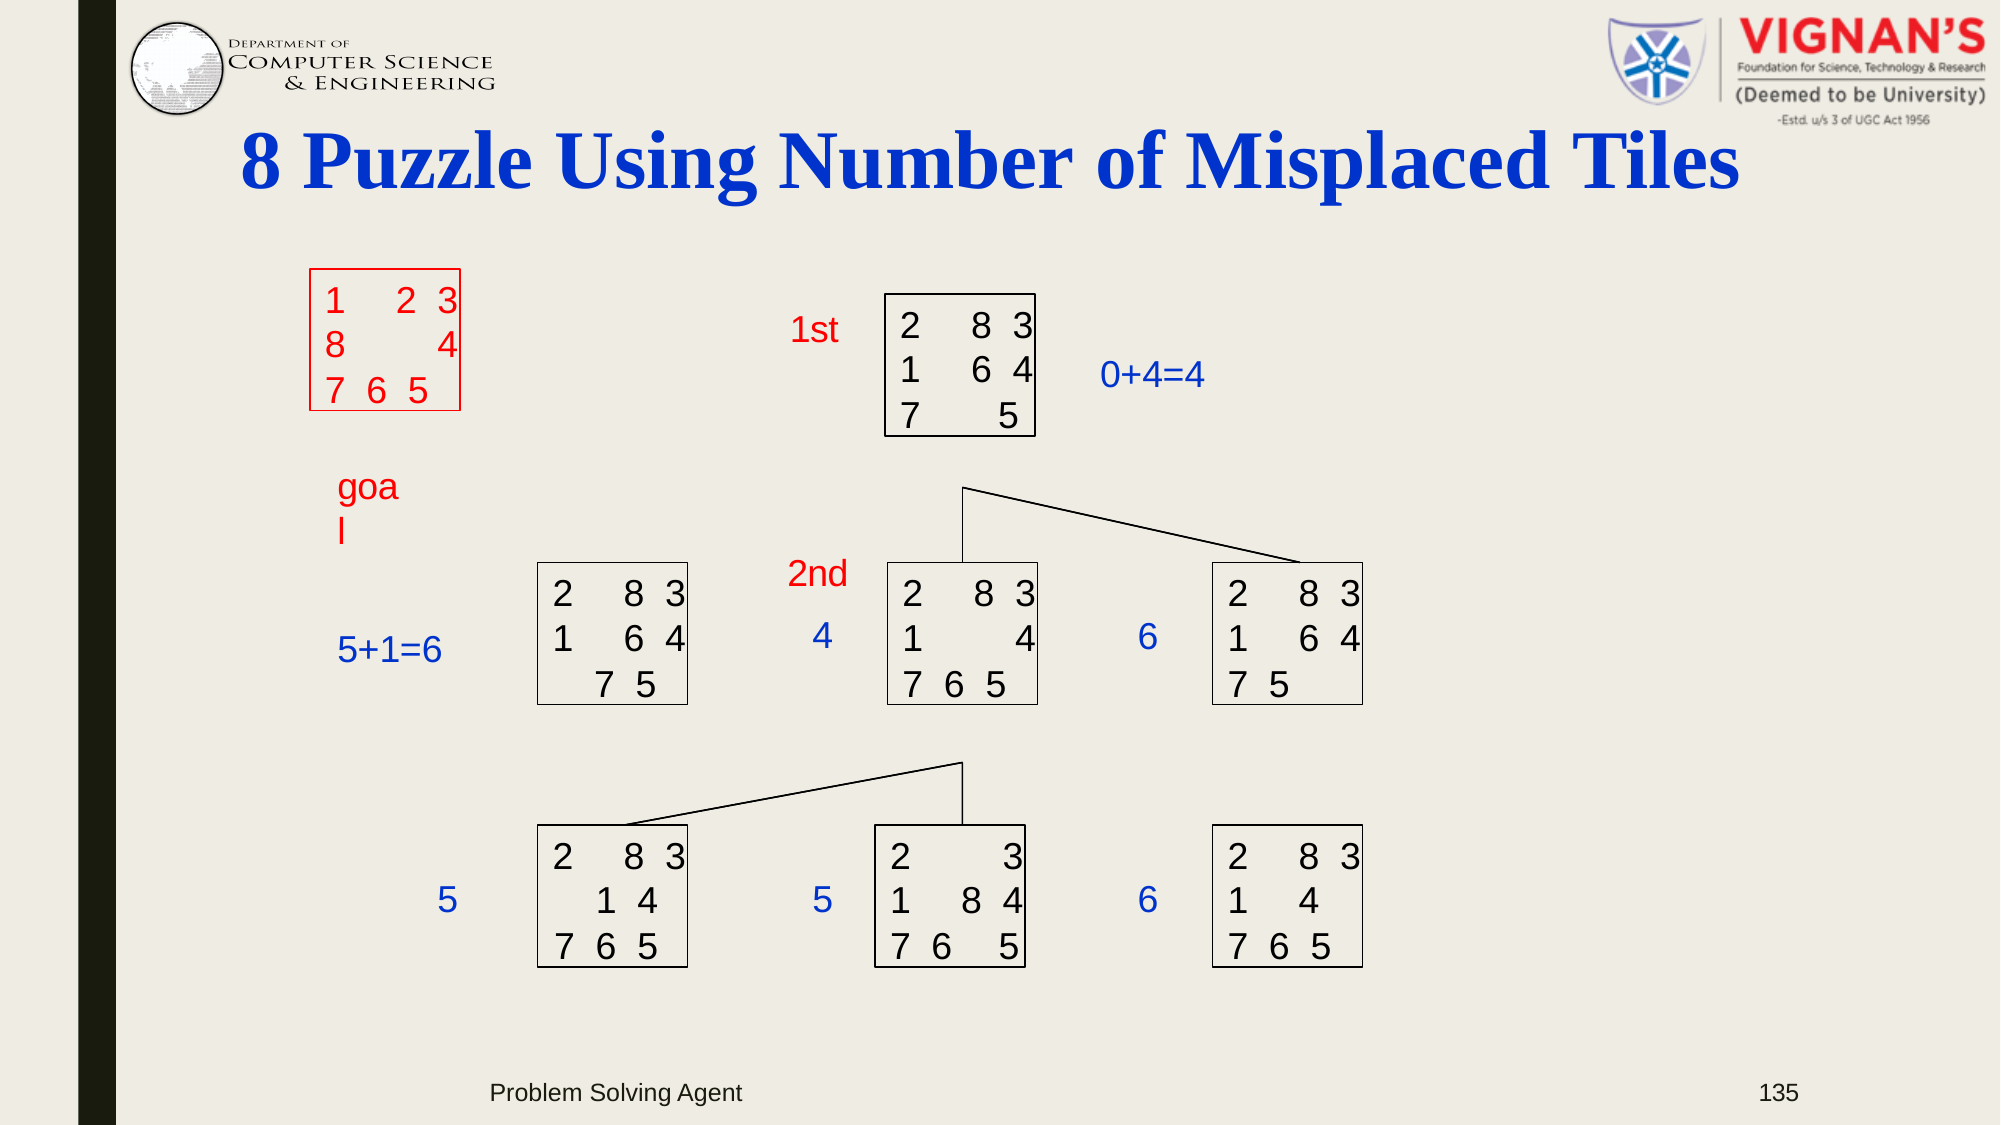

# 8 Puzzle Using Number of Misplaced Tiles
1	2 3
8	4
7 6 5
2	8 3
1	6 4
7	5
1st
0+4=4
goal

2nd 4
2	8 3
1	6 4
7 5
2	8 3
1	4
7 6 5
2	8 3
1	6 4
7 5
6
5+1=6

2	8 3
1 4
7 6 5
2	3
1	8 4
7 6	5
2	8 3
1	4
7 6 5
5
5
6
Problem Solving Agent
135